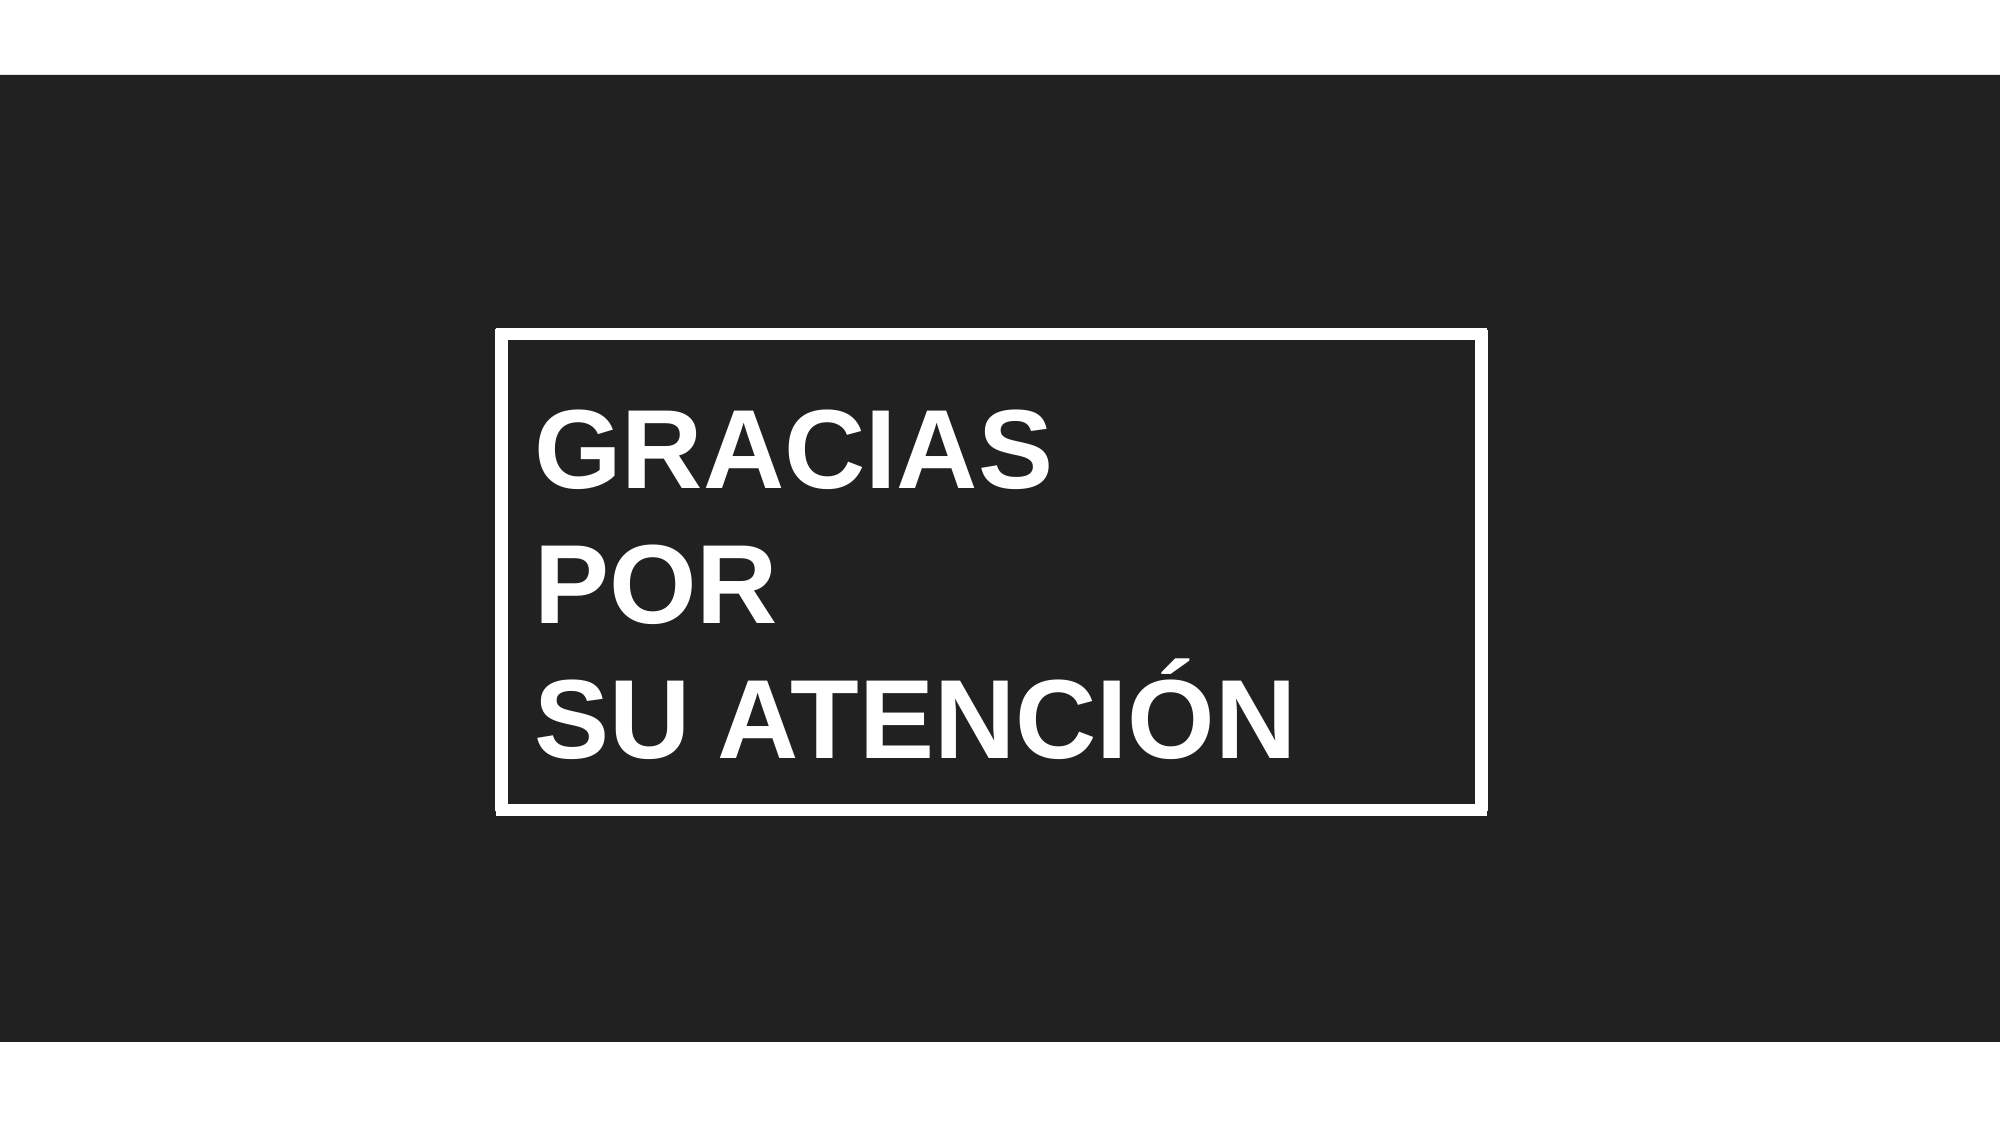

CIRCULEN
CON
PRECACUCIÓN
GRACIAS
POR
SU ATENCIÓN